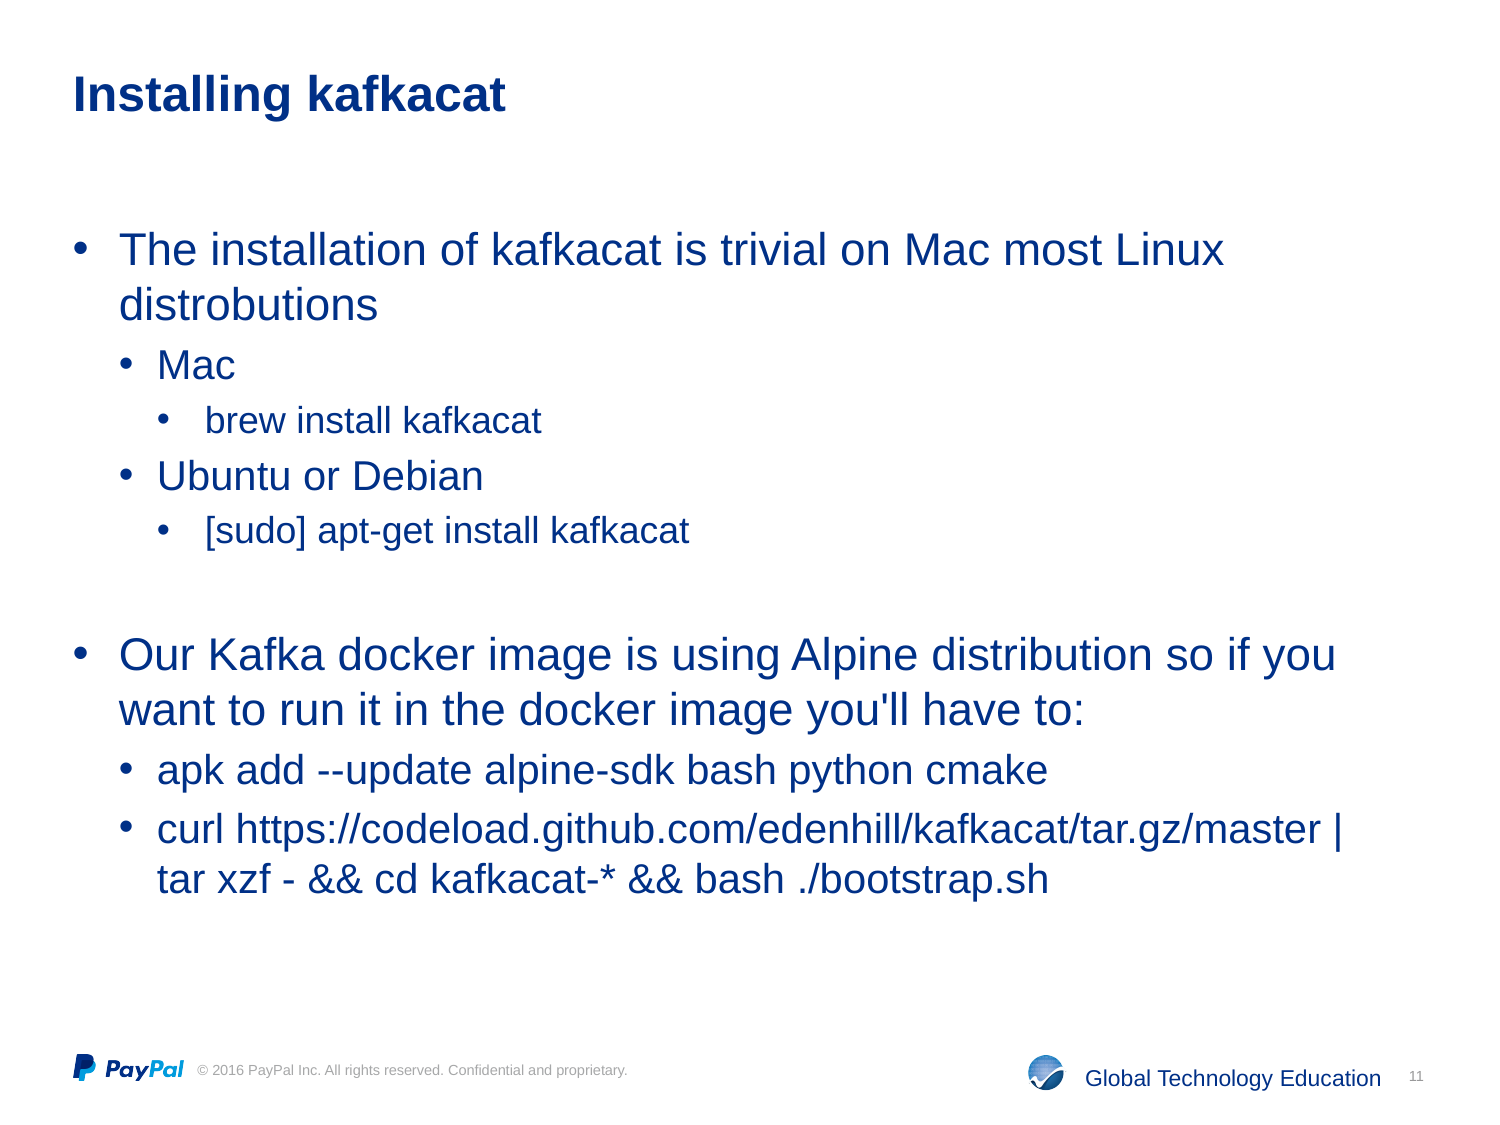

# Installing kafkacat
The installation of kafkacat is trivial on Mac most Linux distrobutions
Mac
brew install kafkacat
Ubuntu or Debian
[sudo] apt-get install kafkacat

Our Kafka docker image is using Alpine distribution so if you want to run it in the docker image you'll have to:
apk add --update alpine-sdk bash python cmake
curl https://codeload.github.com/edenhill/kafkacat/tar.gz/master |
tar xzf - && cd kafkacat-* && bash ./bootstrap.sh
11